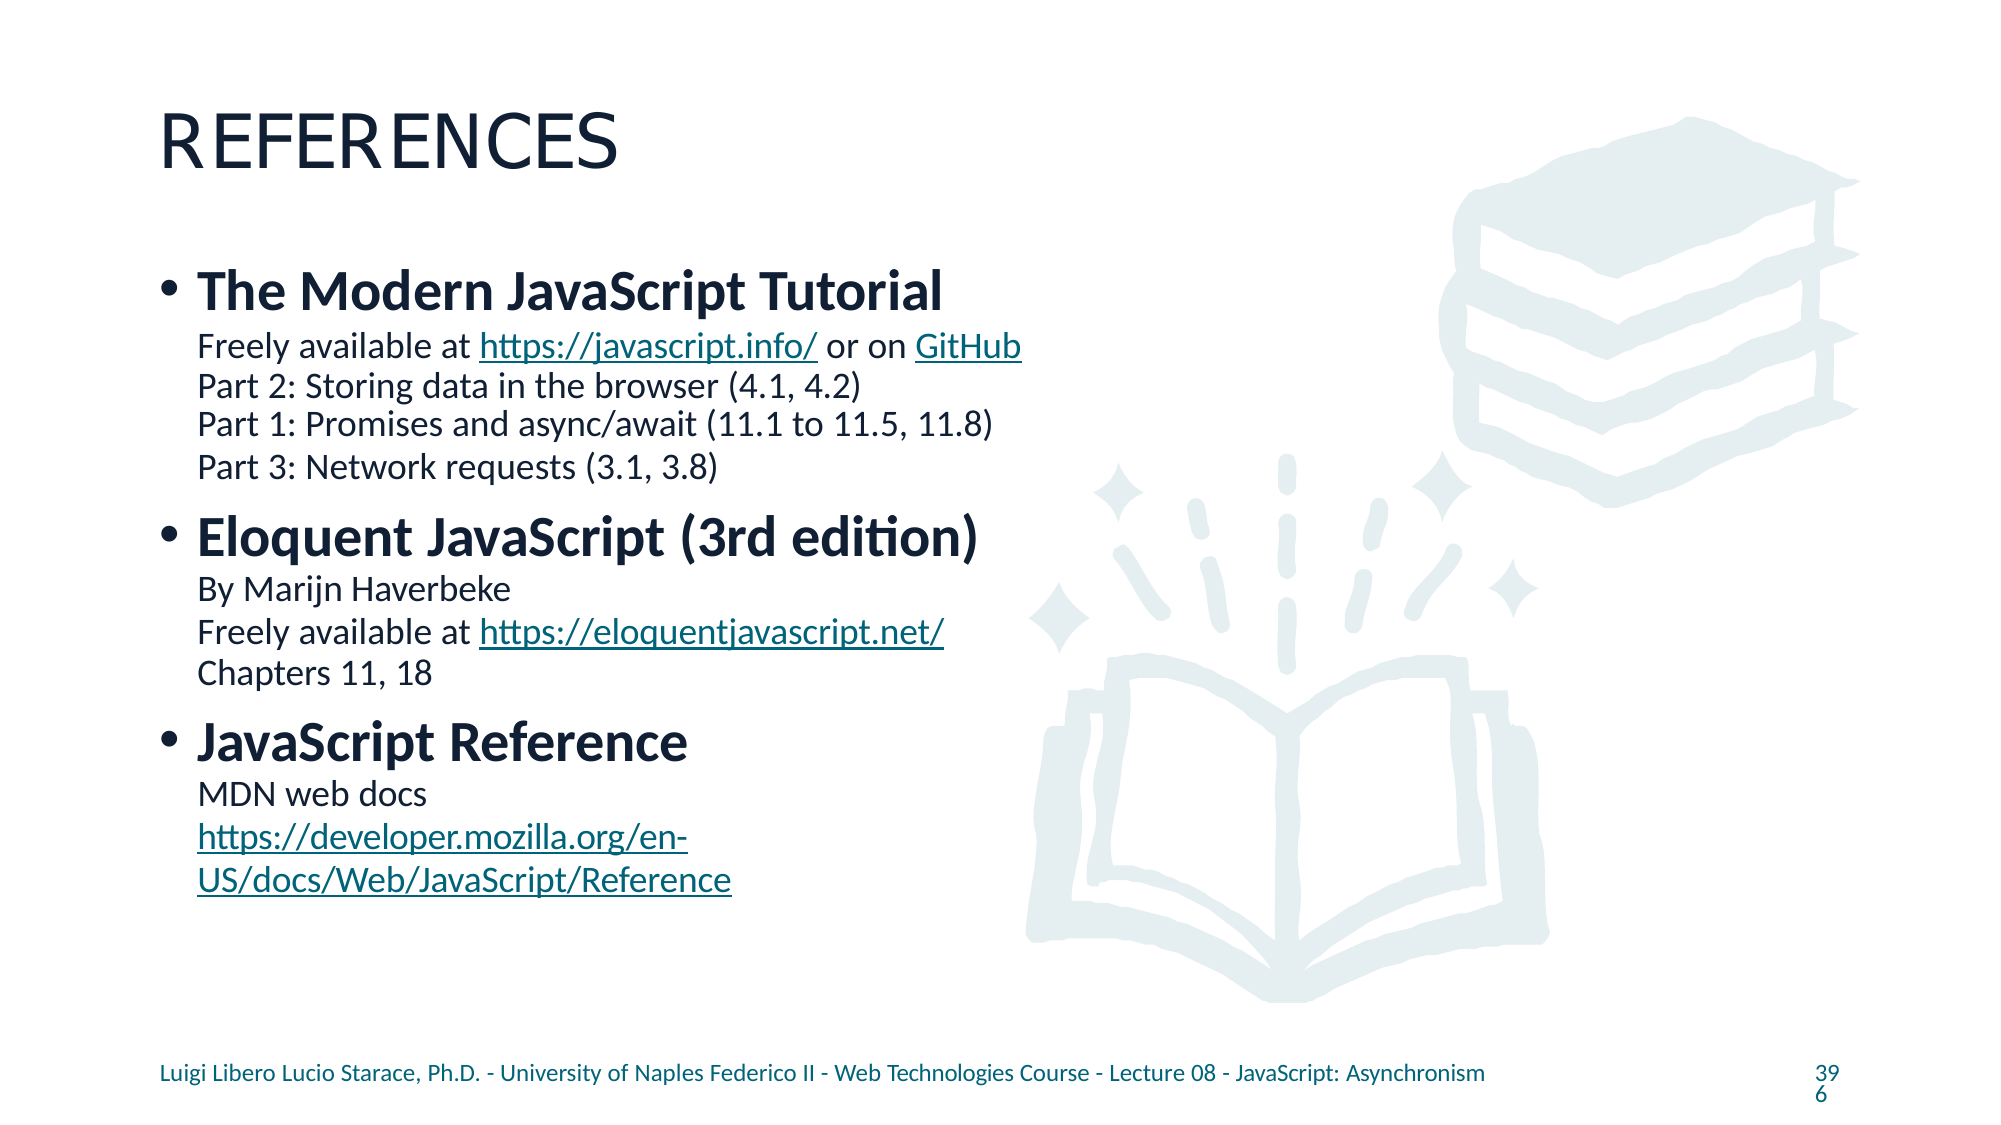

# REFERENCES

The Modern JavaScript Tutorial
Freely available at https://javascript.info/ or on GitHub Part 2: Storing data in the browser (4.1, 4.2)
Part 1: Promises and async/await (11.1 to 11.5, 11.8)
Part 3: Network requests (3.1, 3.8)
Eloquent JavaScript (3rd edition)
By Marijn Haverbeke
Freely available at https://eloquentjavascript.net/ Chapters 11, 18
JavaScript Reference
MDN web docs
https://developer.mozilla.org/en-US/docs/Web/JavaScript/Reference

Luigi Libero Lucio Starace, Ph.D. - University of Naples Federico II - Web Technologies Course - Lecture 08 - JavaScript: Asynchronism
396